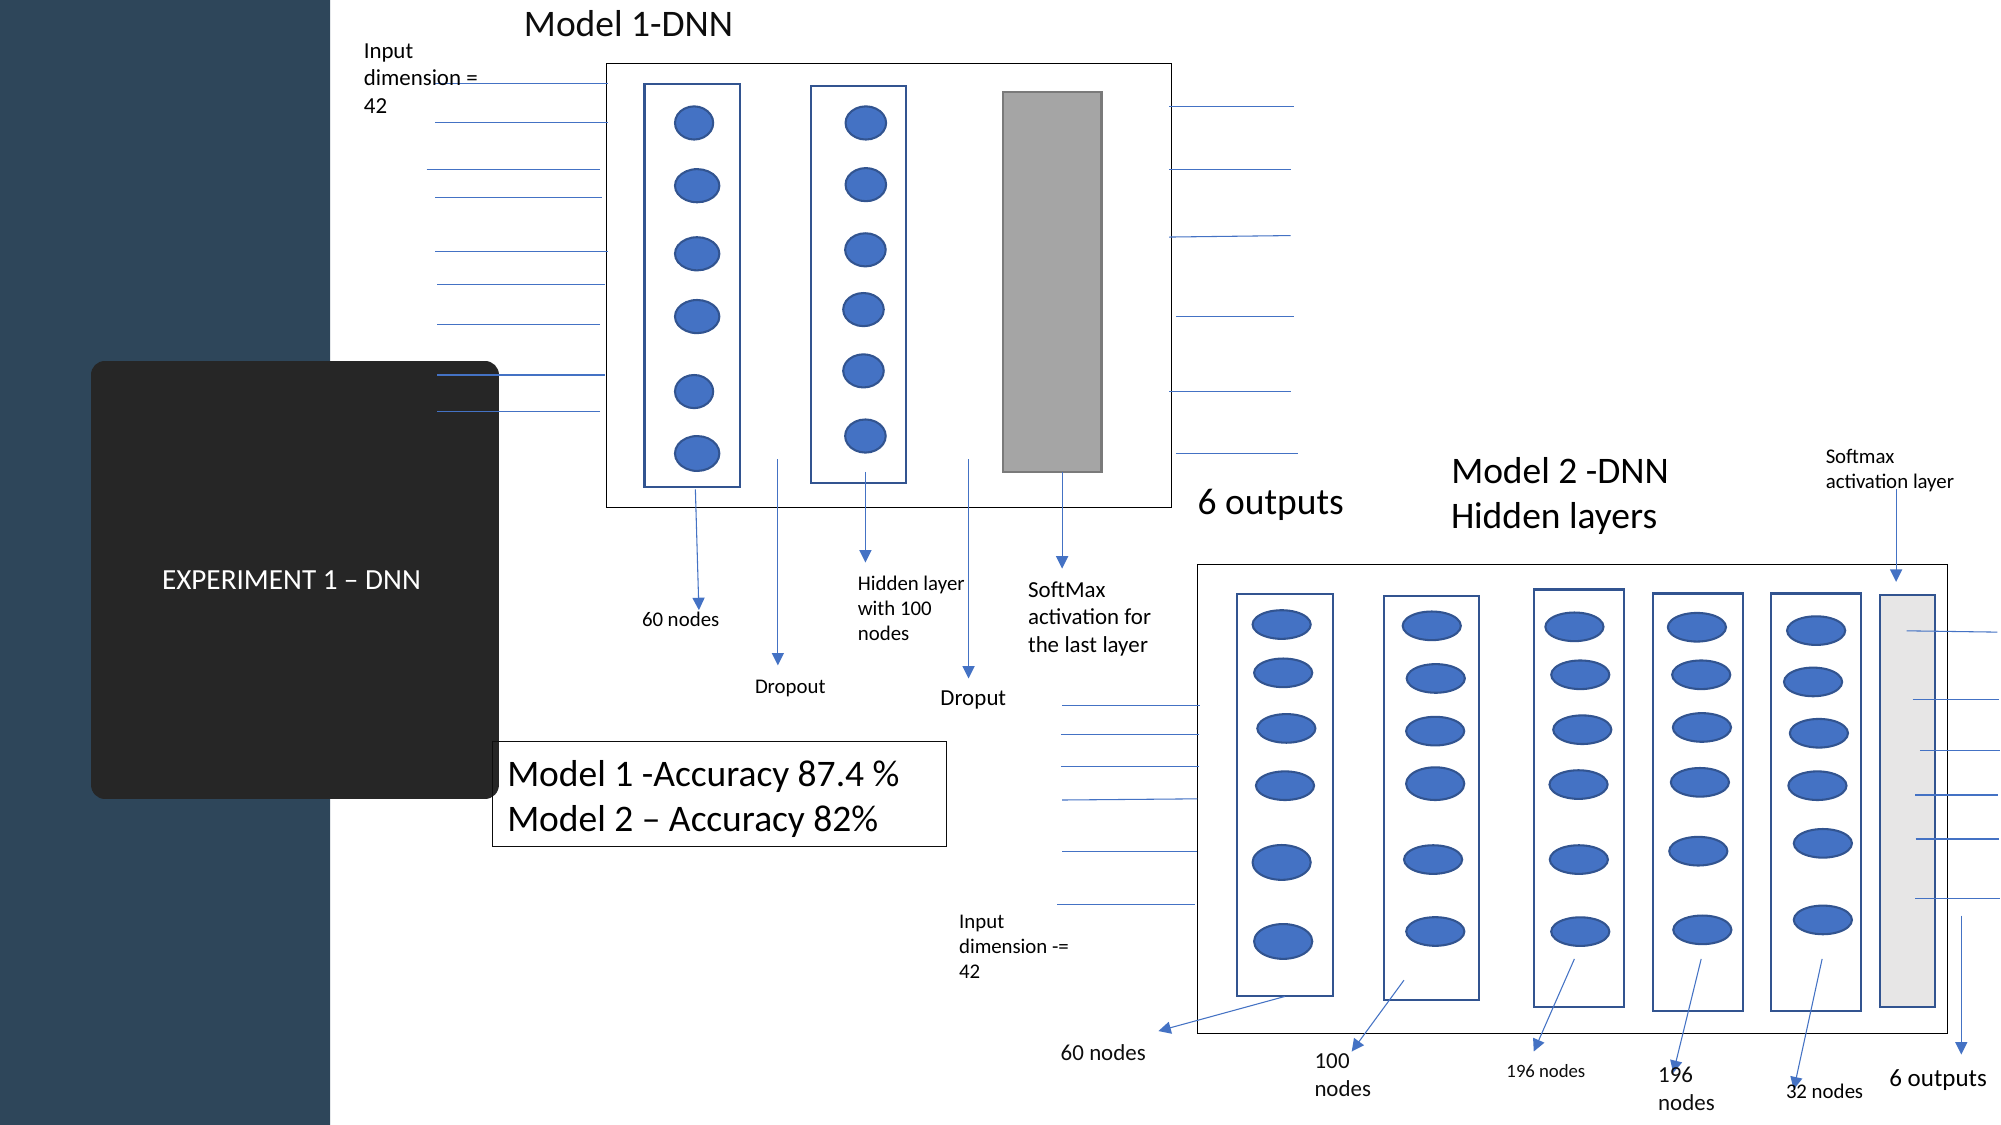

Model 1-DNN
Input dimension = 42

# EXPERIMENT 1 – DNN

Softmax activation layer

Model 2 -DNN
6 outputs
Hidden layers
Hidden layer with 100 nodes

SoftMax activation for the last layer

60 nodes

Dropout

Droput

Model 1 -Accuracy 87.4 %
Model 2 – Accuracy 82%

Input dimension -= 42

60 nodes
100 nodes
196 nodes
196 nodes
6 outputs
32 nodes